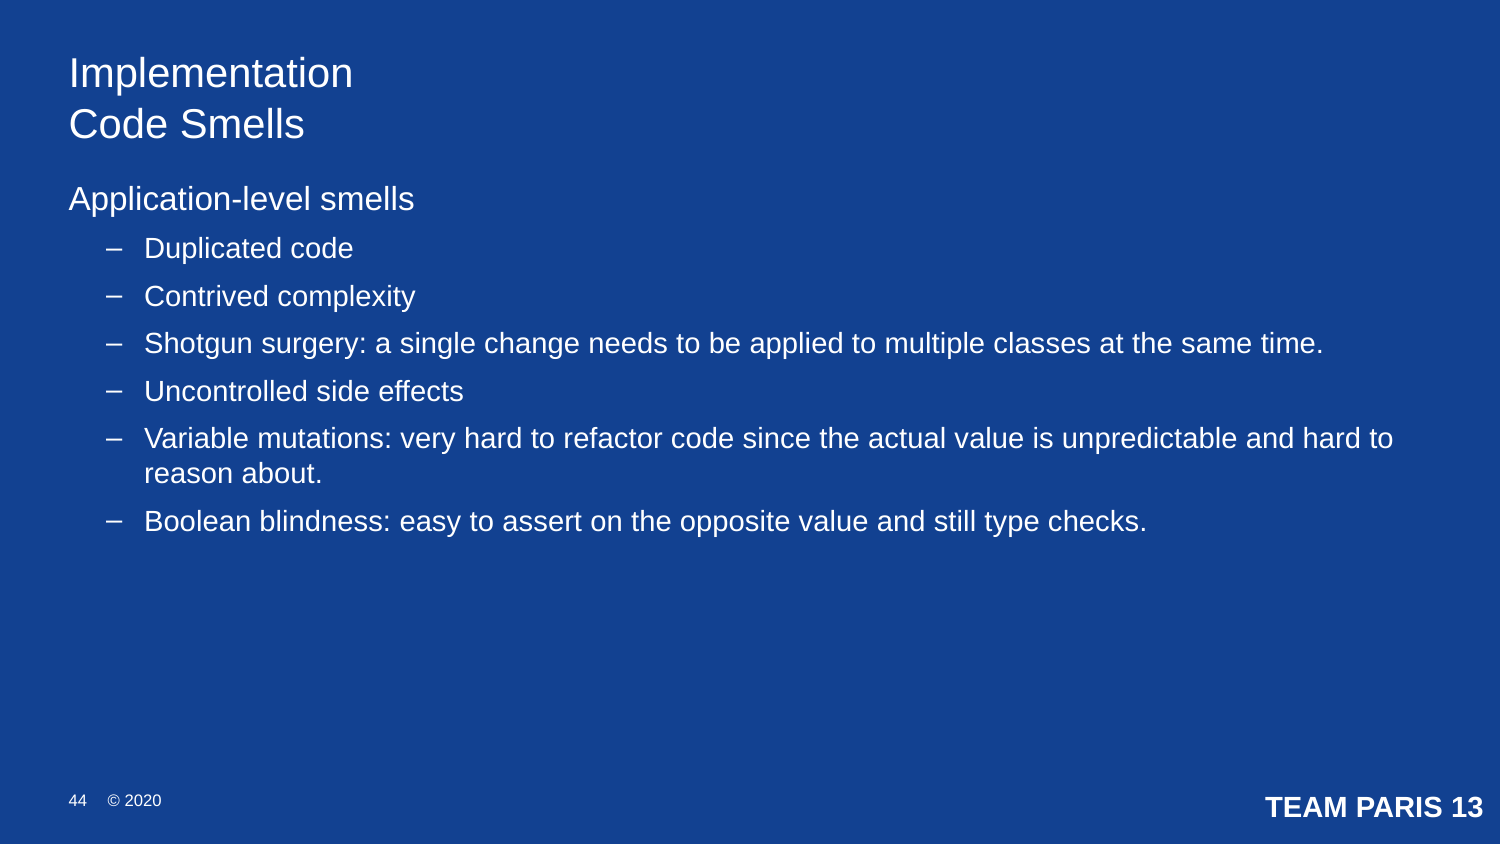

Implementation
Code Smells

Application-level smells
Duplicated code
Contrived complexity
Shotgun surgery: a single change needs to be applied to multiple classes at the same time.
Uncontrolled side effects
Variable mutations: very hard to refactor code since the actual value is unpredictable and hard to reason about.
Boolean blindness: easy to assert on the opposite value and still type checks.
Internal use